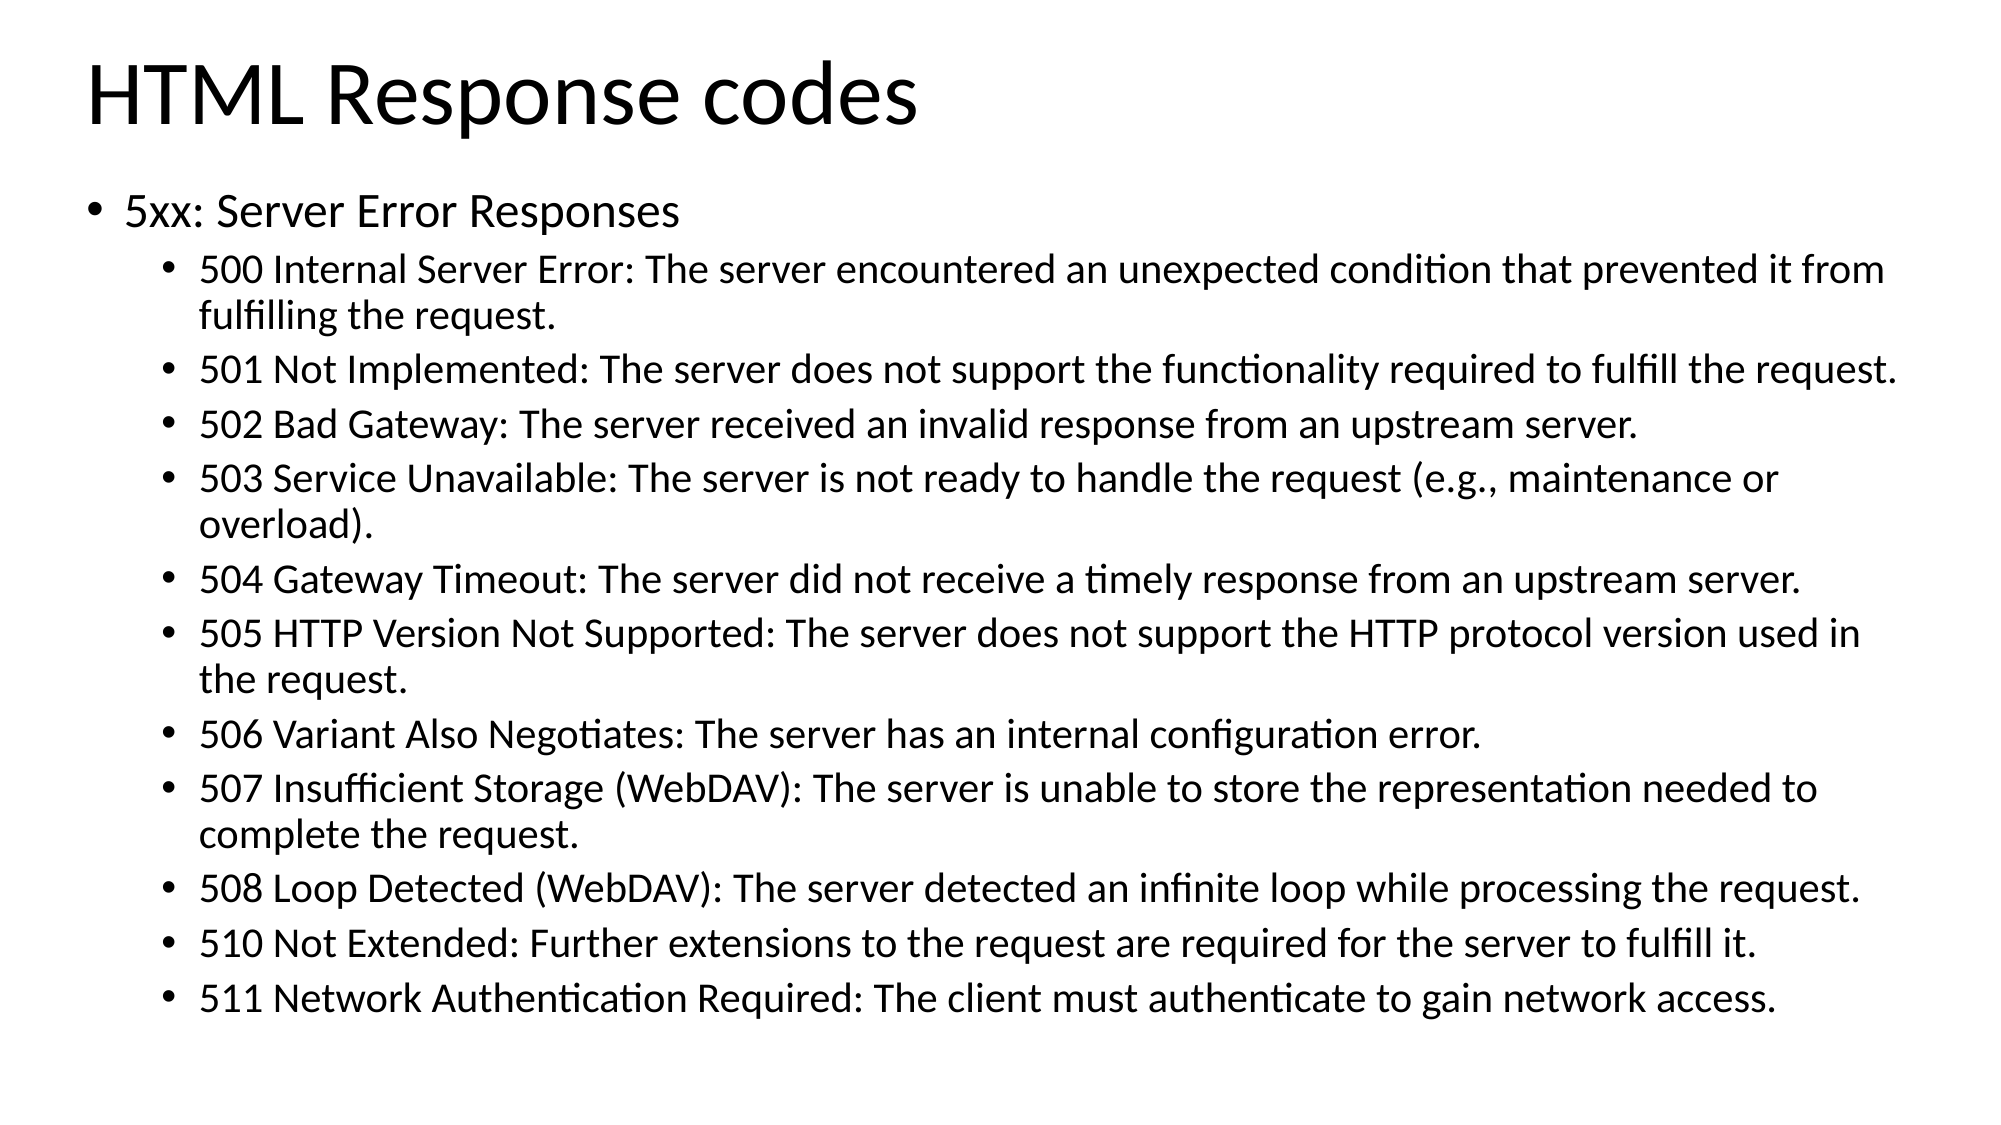

# HTML Response codes
5xx: Server Error Responses
500 Internal Server Error: The server encountered an unexpected condition that prevented it from fulfilling the request.
501 Not Implemented: The server does not support the functionality required to fulfill the request.
502 Bad Gateway: The server received an invalid response from an upstream server.
503 Service Unavailable: The server is not ready to handle the request (e.g., maintenance or overload).
504 Gateway Timeout: The server did not receive a timely response from an upstream server.
505 HTTP Version Not Supported: The server does not support the HTTP protocol version used in the request.
506 Variant Also Negotiates: The server has an internal configuration error.
507 Insufficient Storage (WebDAV): The server is unable to store the representation needed to complete the request.
508 Loop Detected (WebDAV): The server detected an infinite loop while processing the request.
510 Not Extended: Further extensions to the request are required for the server to fulfill it.
511 Network Authentication Required: The client must authenticate to gain network access.